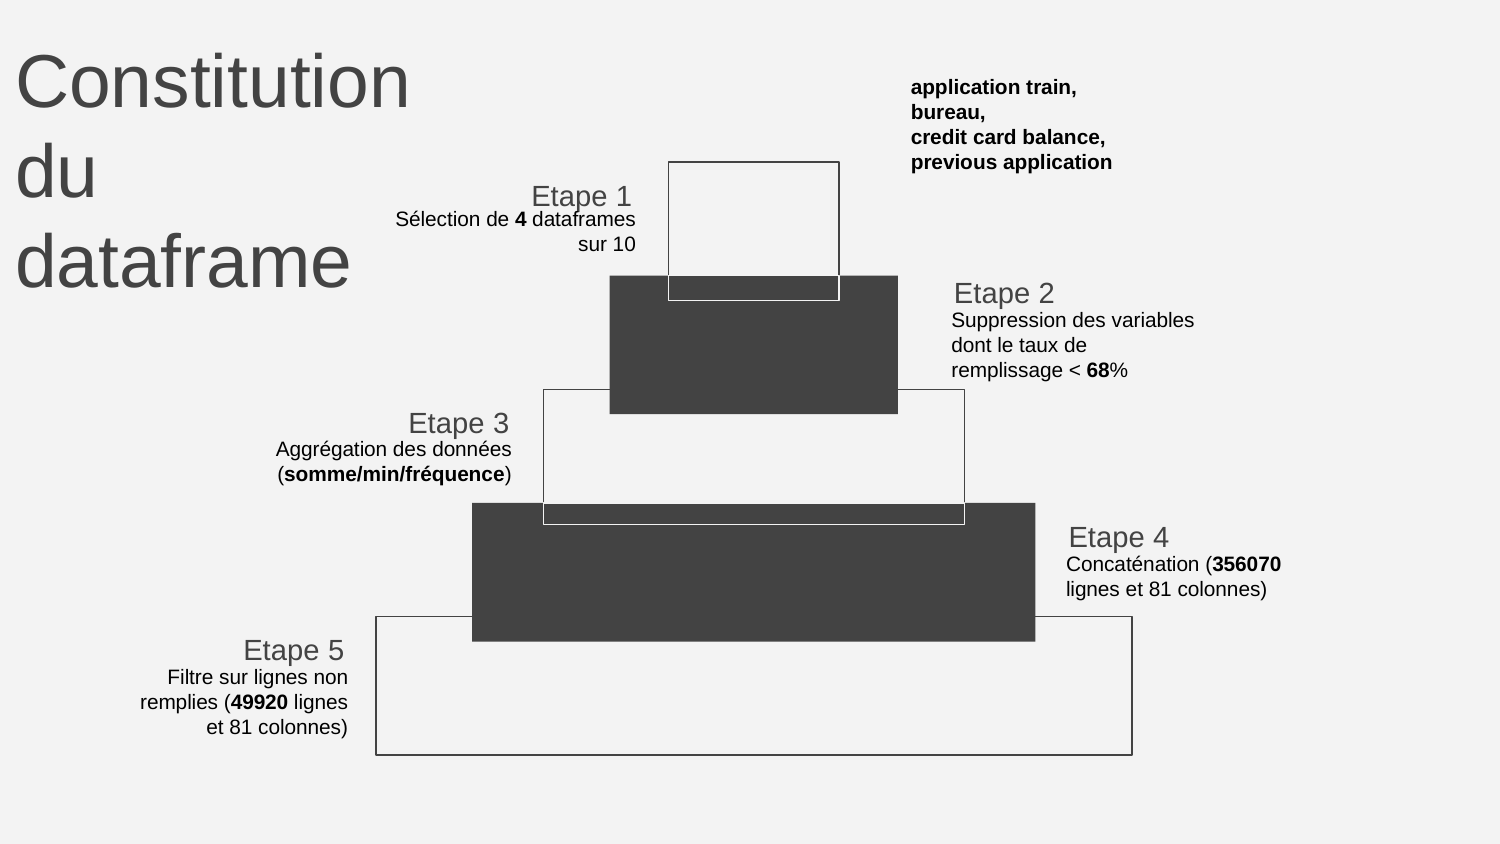

# Constitution du dataframe
application train,
bureau,
credit card balance,
previous application
Etape 1

Sélection de 4 dataframes sur 10
Etape 2

Suppression des variables dont le taux de remplissage < 68%
Etape 3

Aggrégation des données (somme/min/fréquence)
Etape 4

Concaténation (356070 lignes et 81 colonnes)
Etape 5

Filtre sur lignes non remplies (49920 lignes et 81 colonnes)